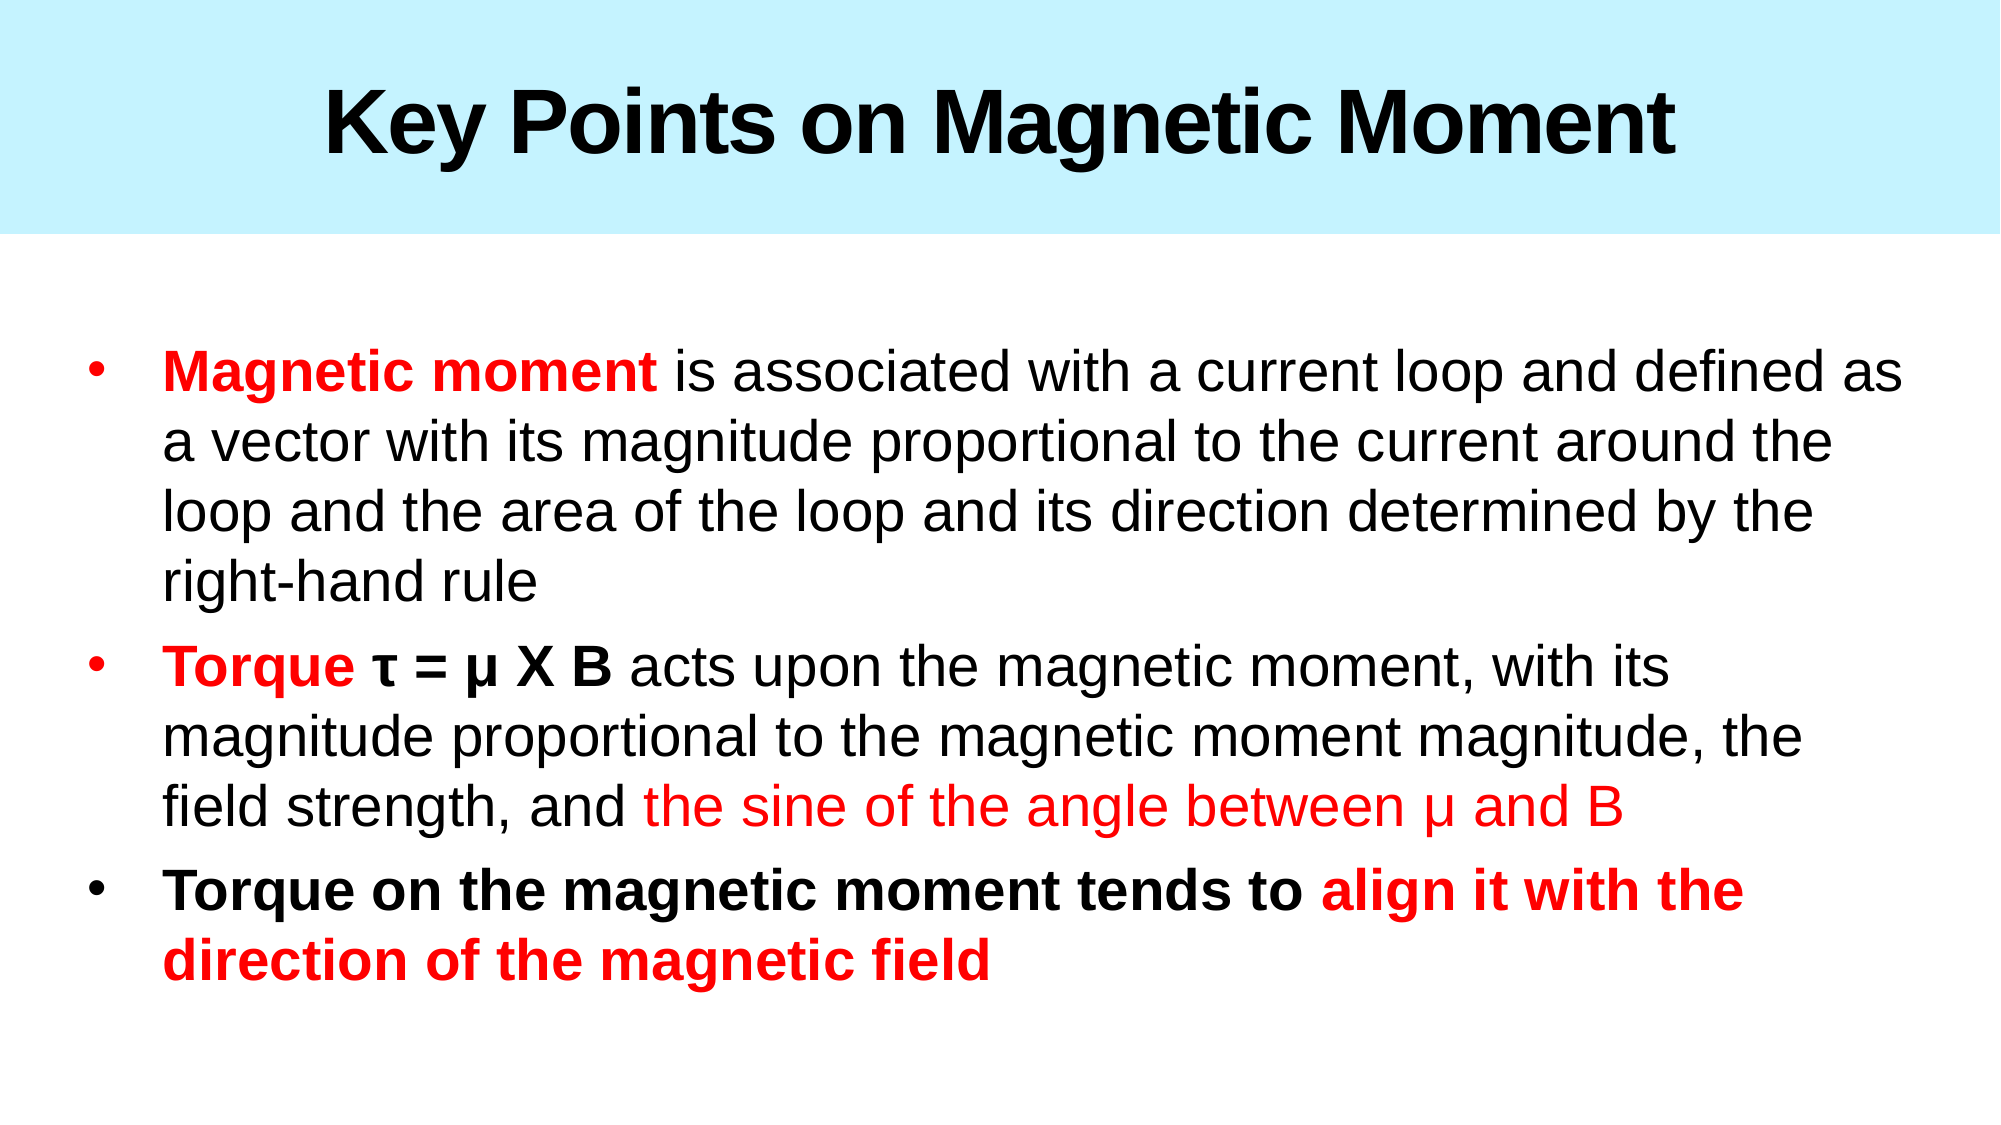

# Key Points on Magnetic Moment
Magnetic moment is associated with a current loop and defined as a vector with its magnitude proportional to the current around the loop and the area of the loop and its direction determined by the right-hand rule
Torque τ = μ X B acts upon the magnetic moment, with its magnitude proportional to the magnetic moment magnitude, the field strength, and the sine of the angle between μ and B
Torque on the magnetic moment tends to align it with the direction of the magnetic field